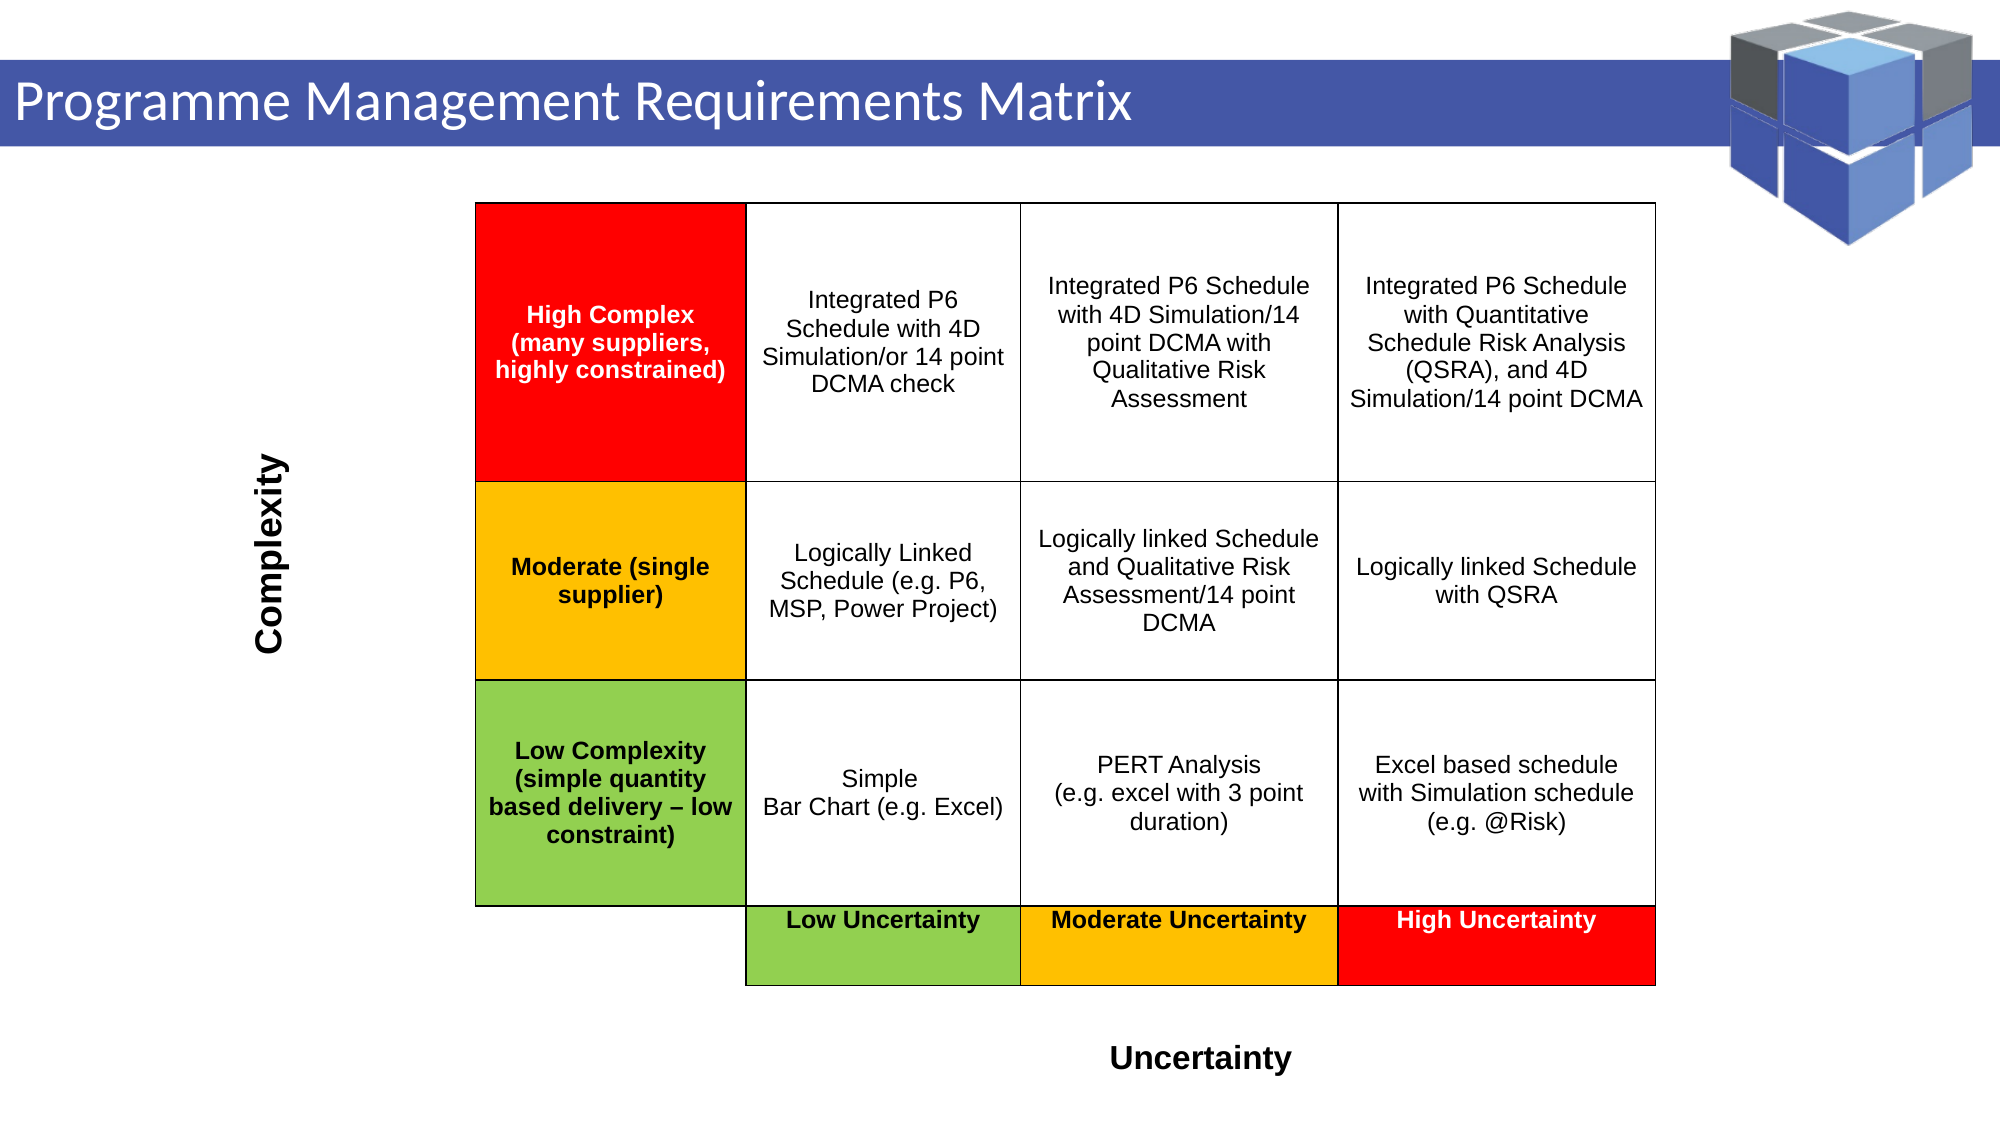

# Programme Management Requirements Matrix
| Complexity | High Complex (many suppliers, highly constrained) | Integrated P6 Schedule with 4D Simulation/or 14 point DCMA check | Integrated P6 Schedule with 4D Simulation/14 point DCMA with Qualitative Risk Assessment | Integrated P6 Schedule with Quantitative Schedule Risk Analysis (QSRA), and 4D Simulation/14 point DCMA |
| --- | --- | --- | --- | --- |
|  | Moderate (single supplier) | Logically Linked Schedule (e.g. P6, MSP, Power Project) | Logically linked Schedule and Qualitative Risk Assessment/14 point DCMA | Logically linked Schedule with QSRA |
|  | Low Complexity (simple quantity based delivery – low constraint) | Simple Bar Chart (e.g. Excel) | PERT Analysis (e.g. excel with 3 point duration) | Excel based schedule with Simulation schedule (e.g. @Risk) |
|  |  | Low Uncertainty | Moderate Uncertainty | High Uncertainty |
|  |  | Uncertainty |  |  |